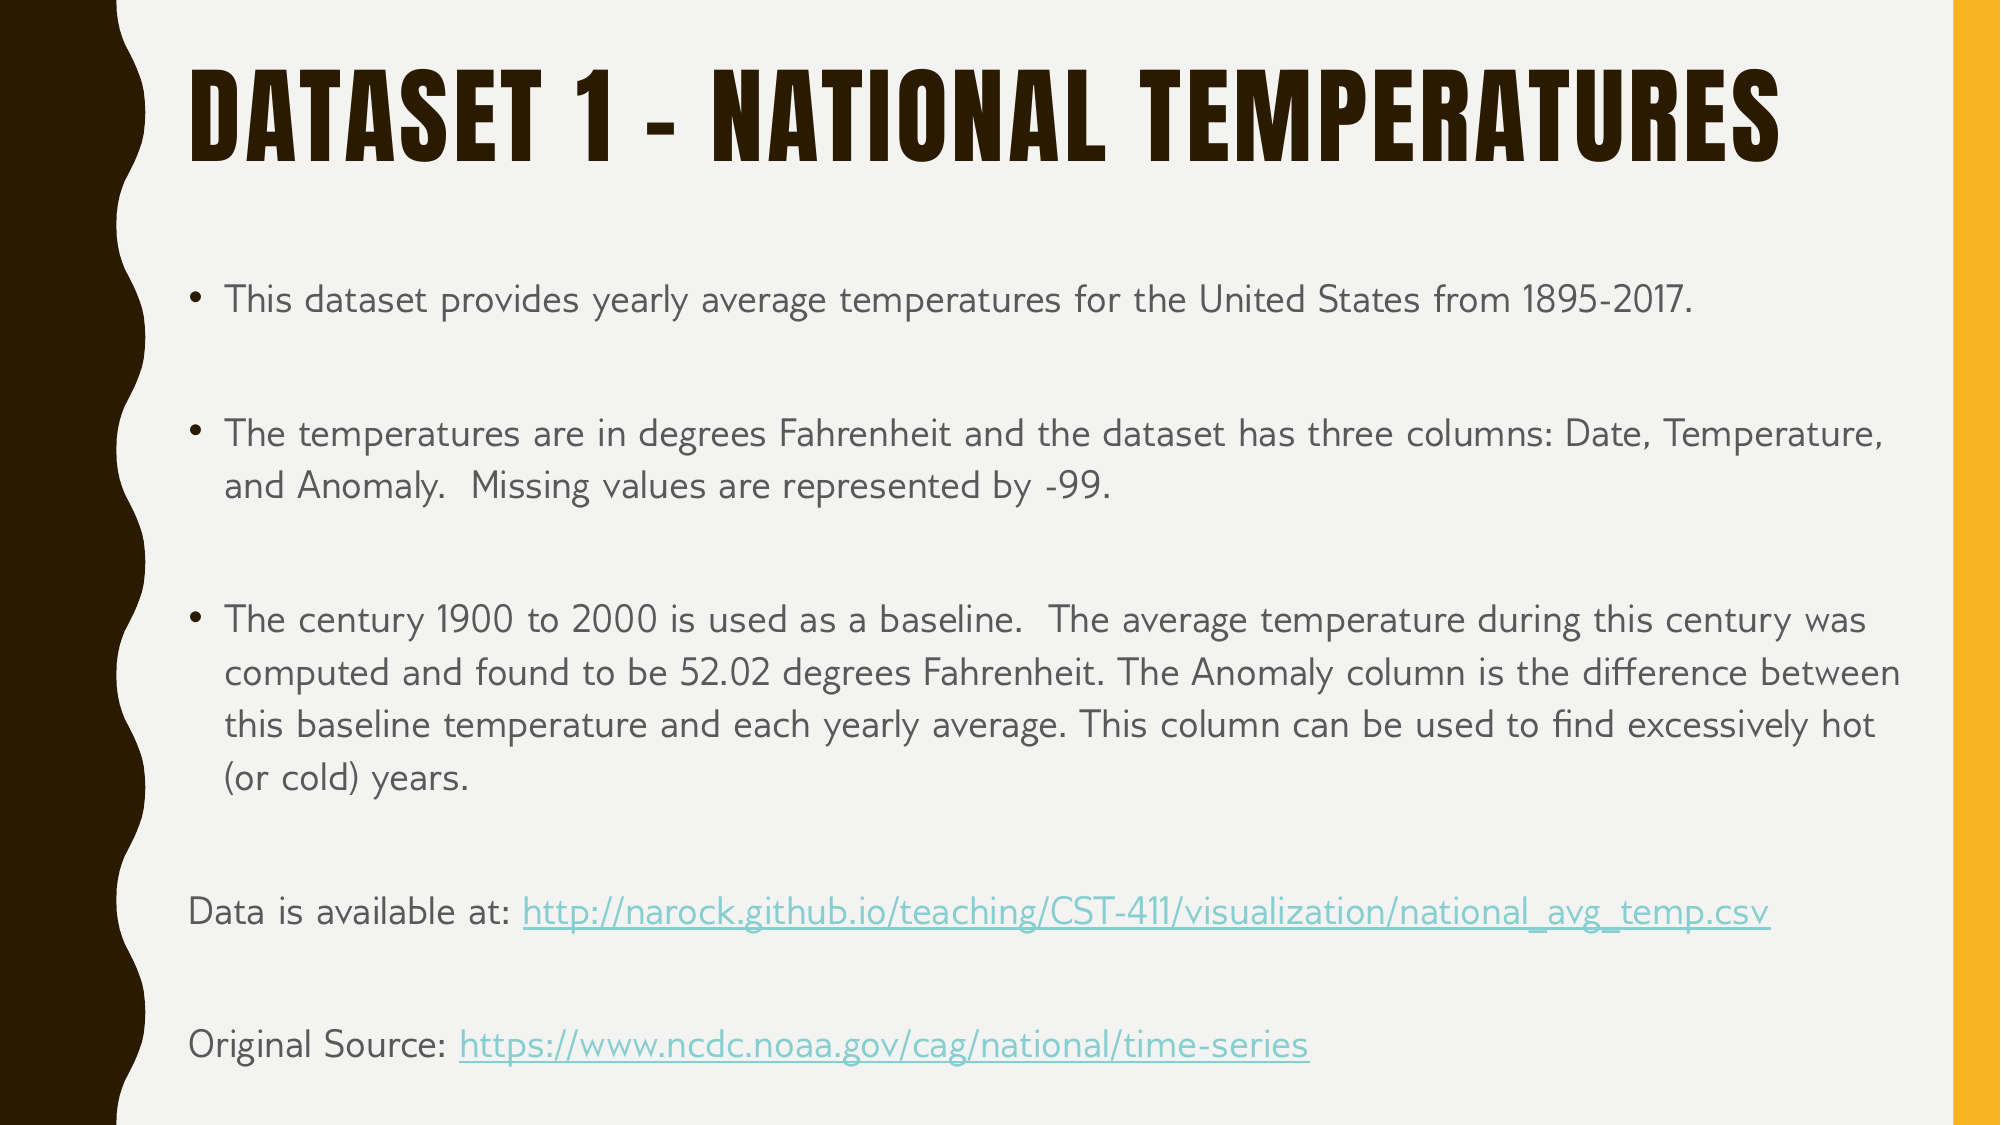

# Dataset 1 – National Temperatures
This dataset provides yearly average temperatures for the United States from 1895-2017.

The temperatures are in degrees Fahrenheit and the dataset has three columns: Date, Temperature, and Anomaly.  Missing values are represented by -99.

The century 1900 to 2000 is used as a baseline.  The average temperature during this century was computed and found to be 52.02 degrees Fahrenheit. The Anomaly column is the difference between this baseline temperature and each yearly average. This column can be used to find excessively hot (or cold) years.

Data is available at: http://narock.github.io/teaching/CST-411/visualization/national_avg_temp.csv

Original Source: https://www.ncdc.noaa.gov/cag/national/time-series